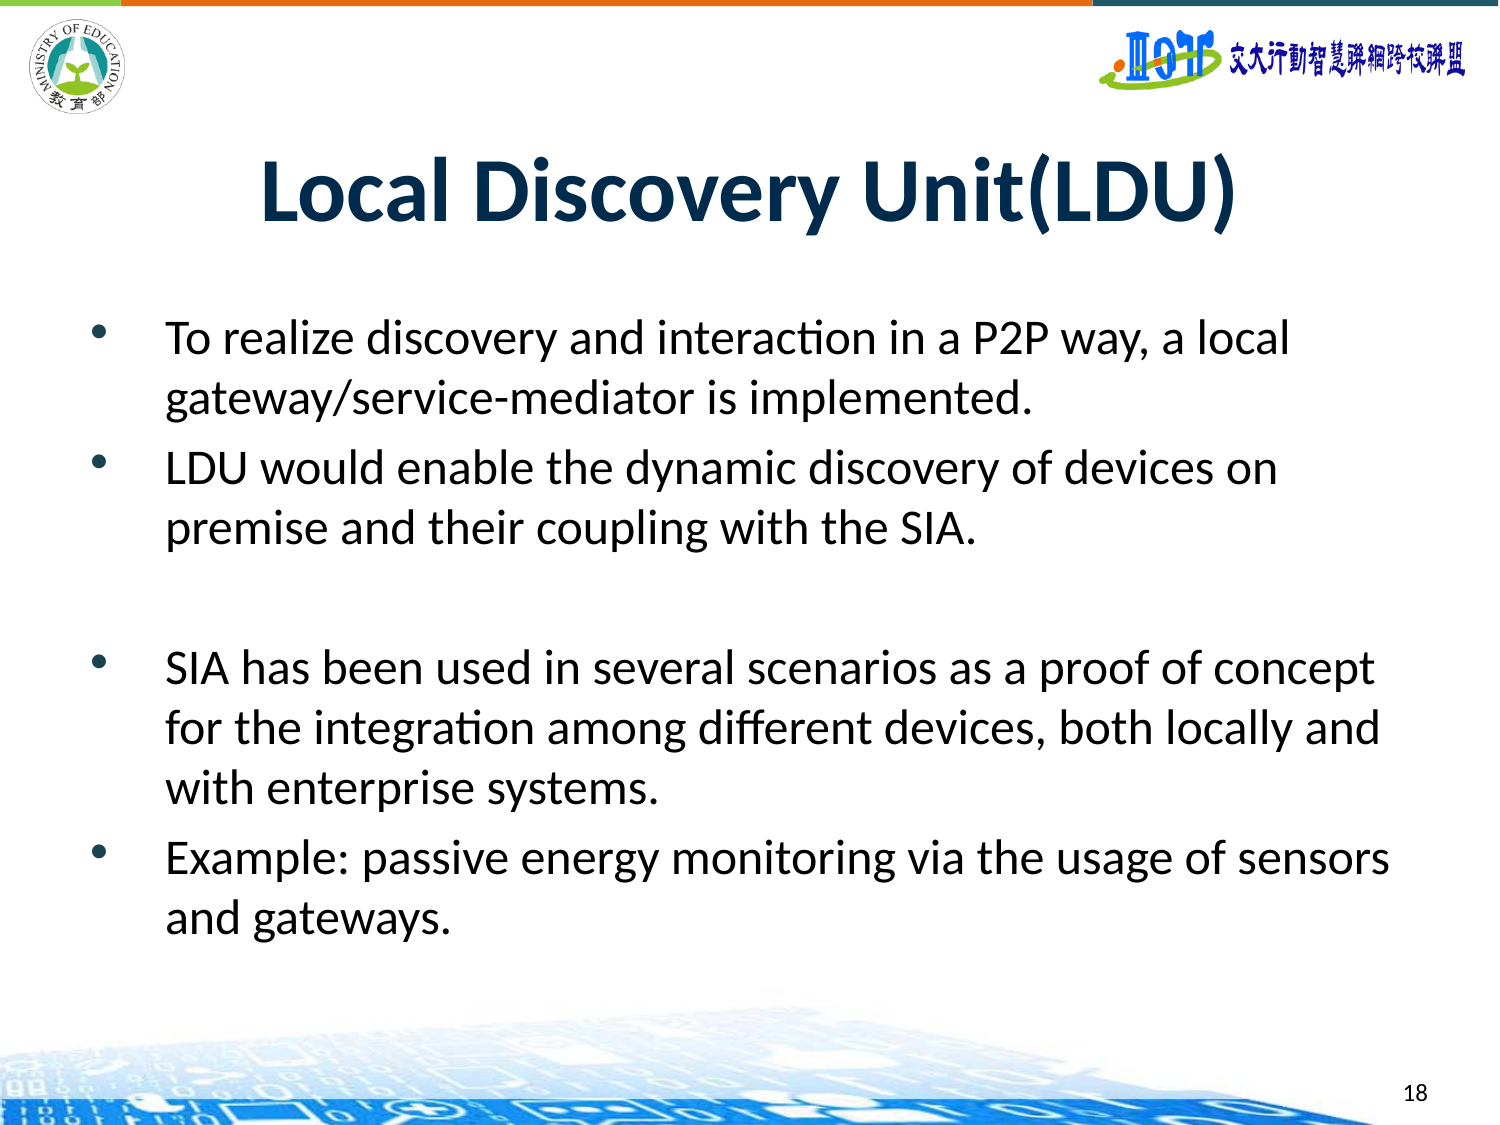

# Local Discovery Unit(LDU)
To realize discovery and interaction in a P2P way, a local gateway/service-mediator is implemented.
LDU would enable the dynamic discovery of devices on premise and their coupling with the SIA.

SIA has been used in several scenarios as a proof of concept for the integration among different devices, both locally and with enterprise systems.
Example: passive energy monitoring via the usage of sensors and gateways.
18